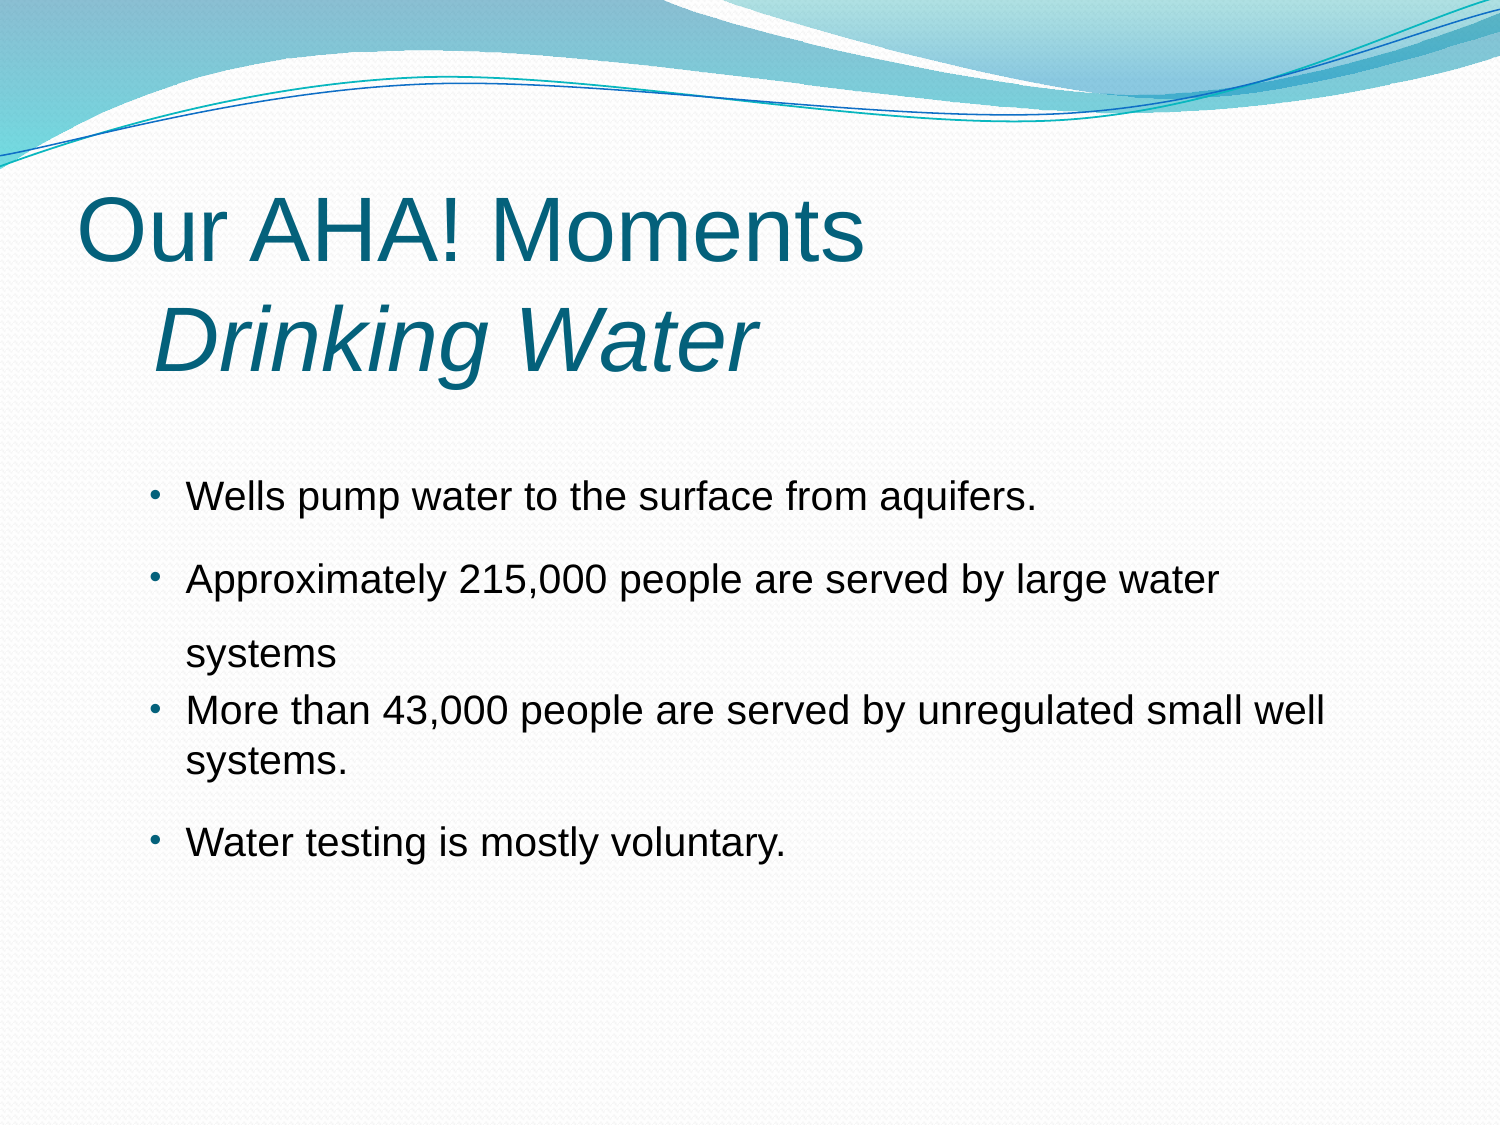

# Our AHA! Moments Drinking Water
Wells pump water to the surface from aquifers.
Approximately 215,000 people are served by large water systems
More than 43,000 people are served by unregulated small well systems.
Water testing is mostly voluntary.